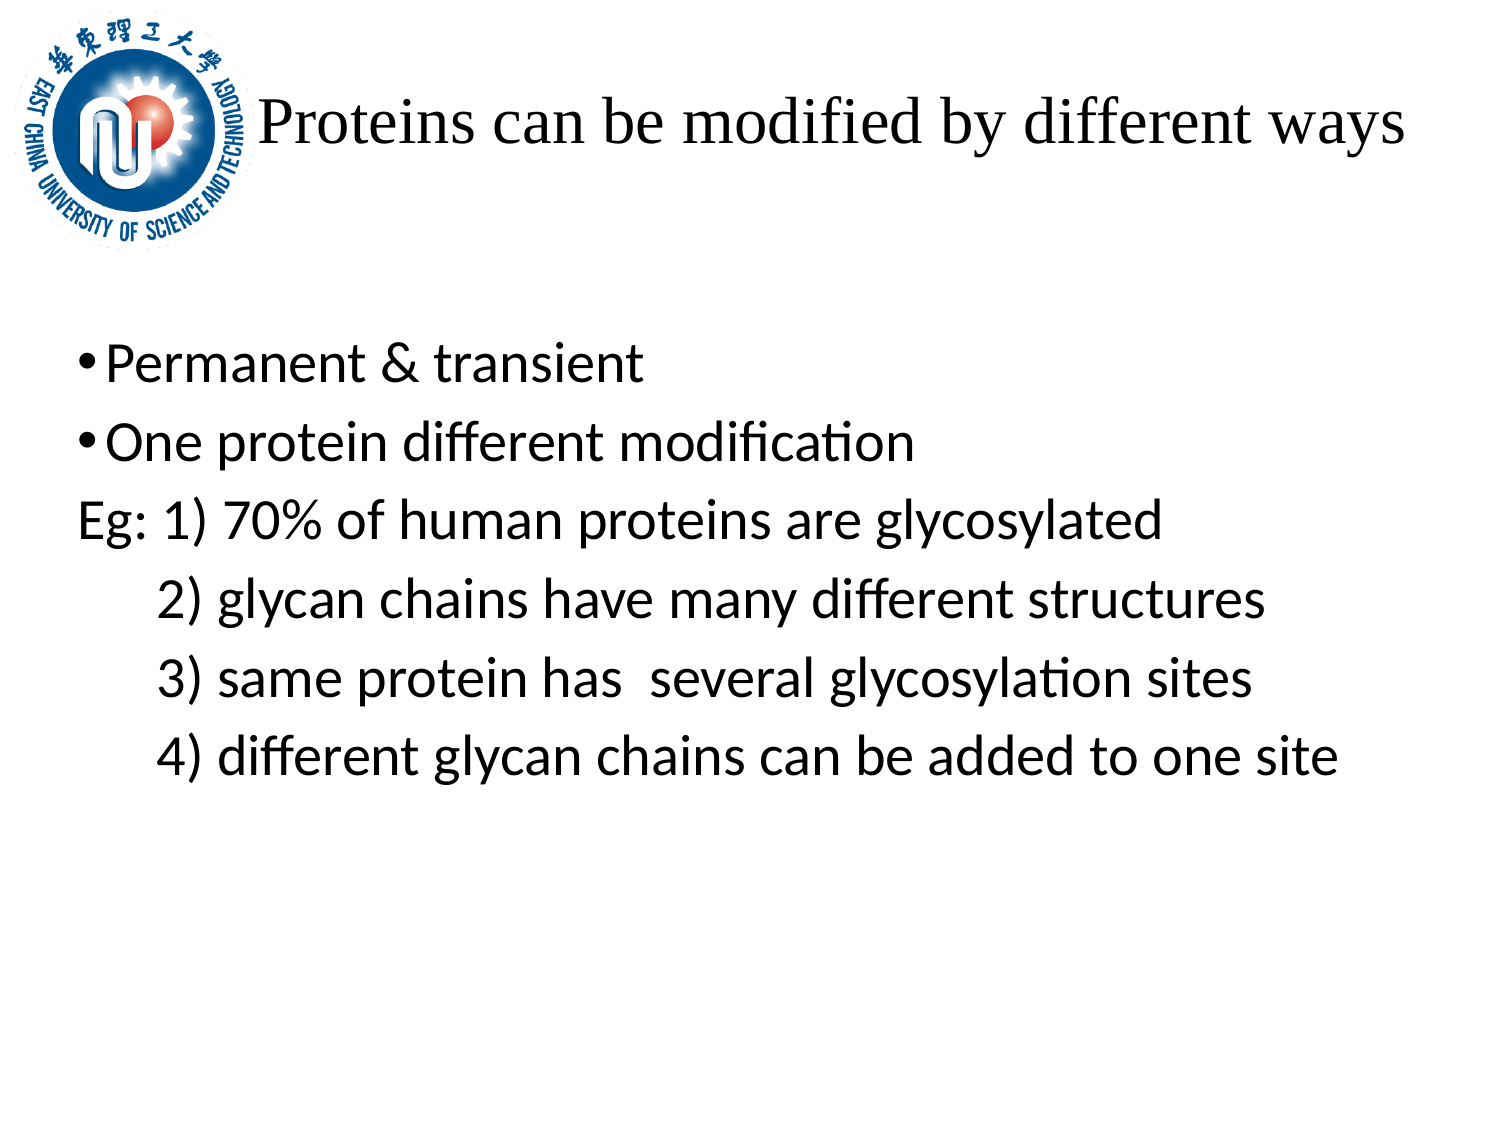

# Proteins can be modified by different ways
Permanent & transient
One protein different modification
Eg: 1) 70% of human proteins are glycosylated
      2) glycan chains have many different structures
      3) same protein has  several glycosylation sites
      4) different glycan chains can be added to one site